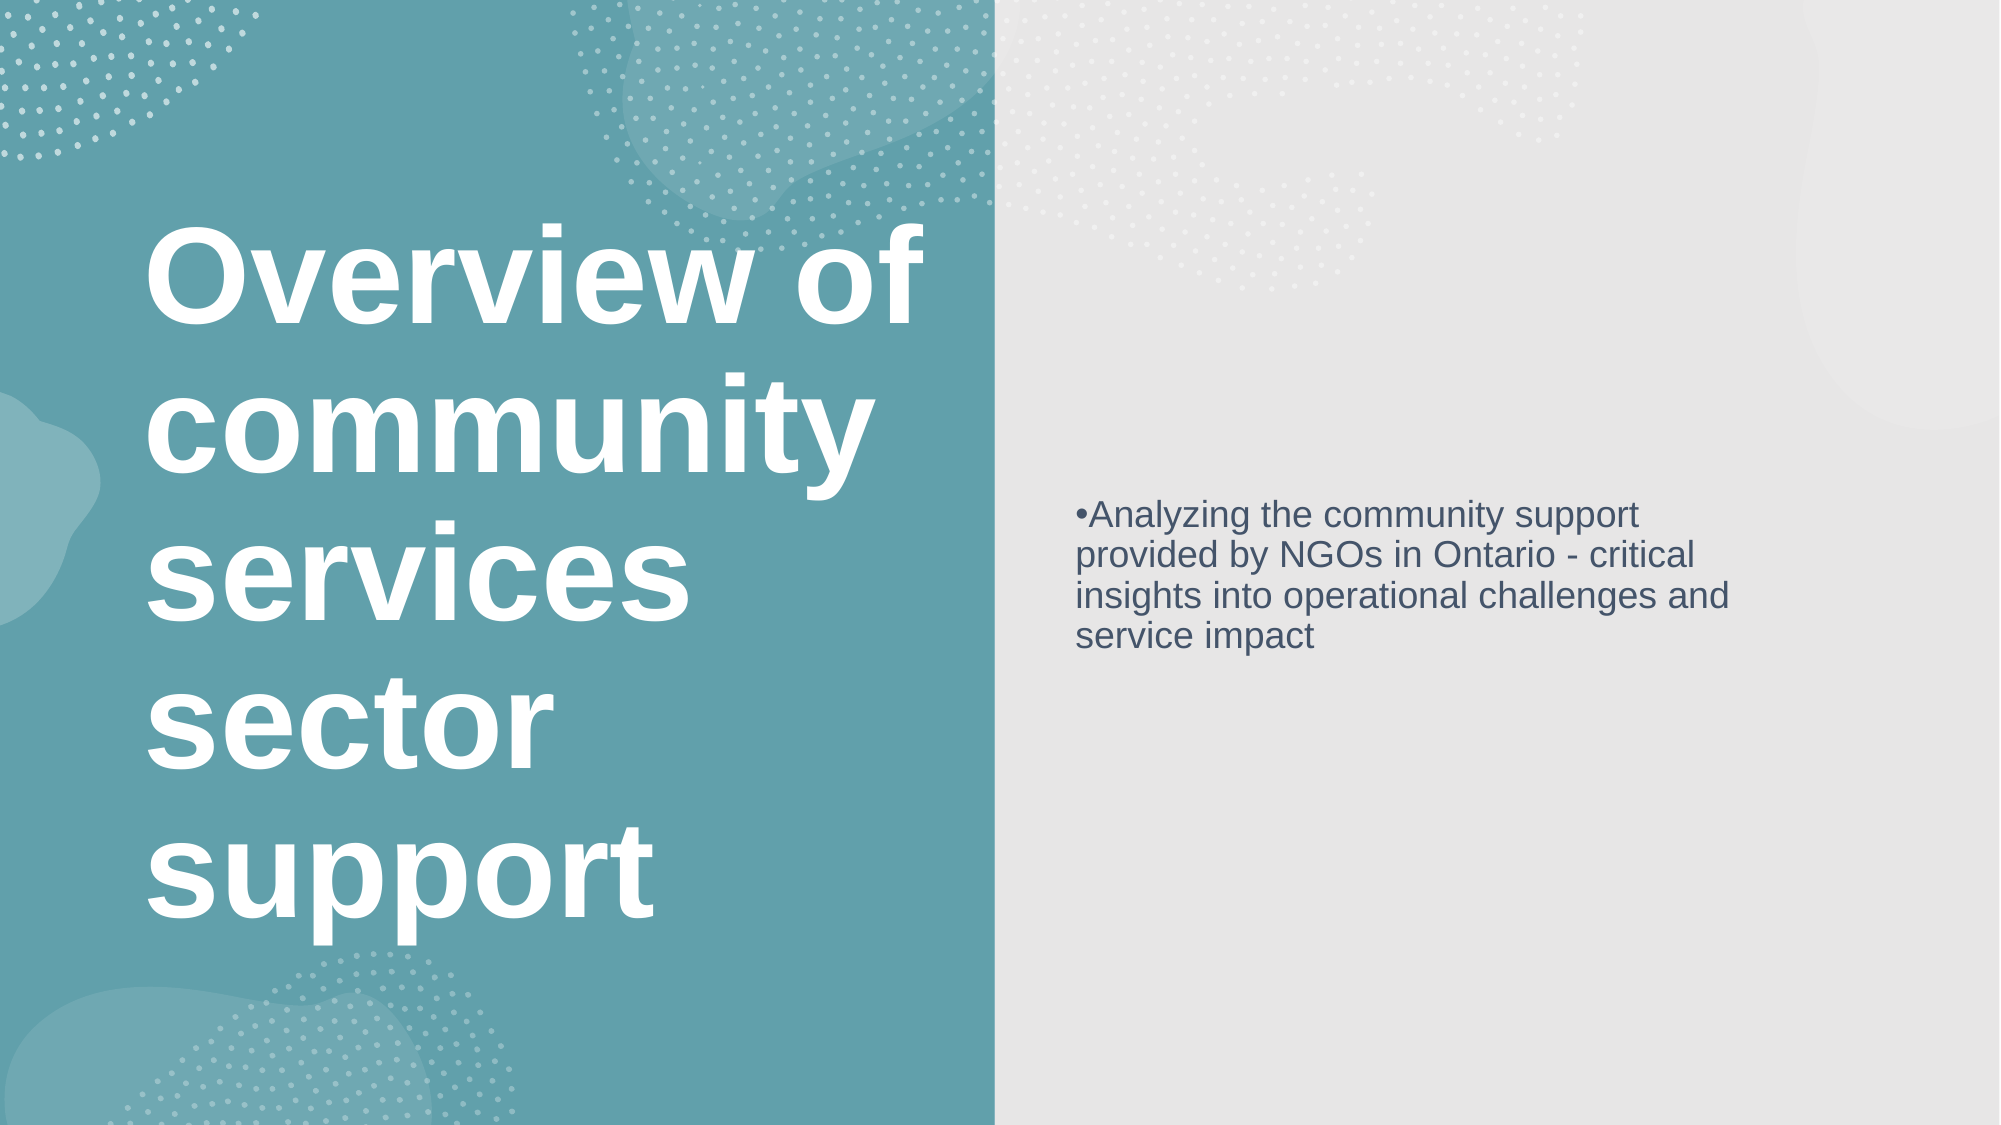

Analyzing the community support provided by NGOs in Ontario - critical insights into operational challenges and service impact
# Overview of community services sector support